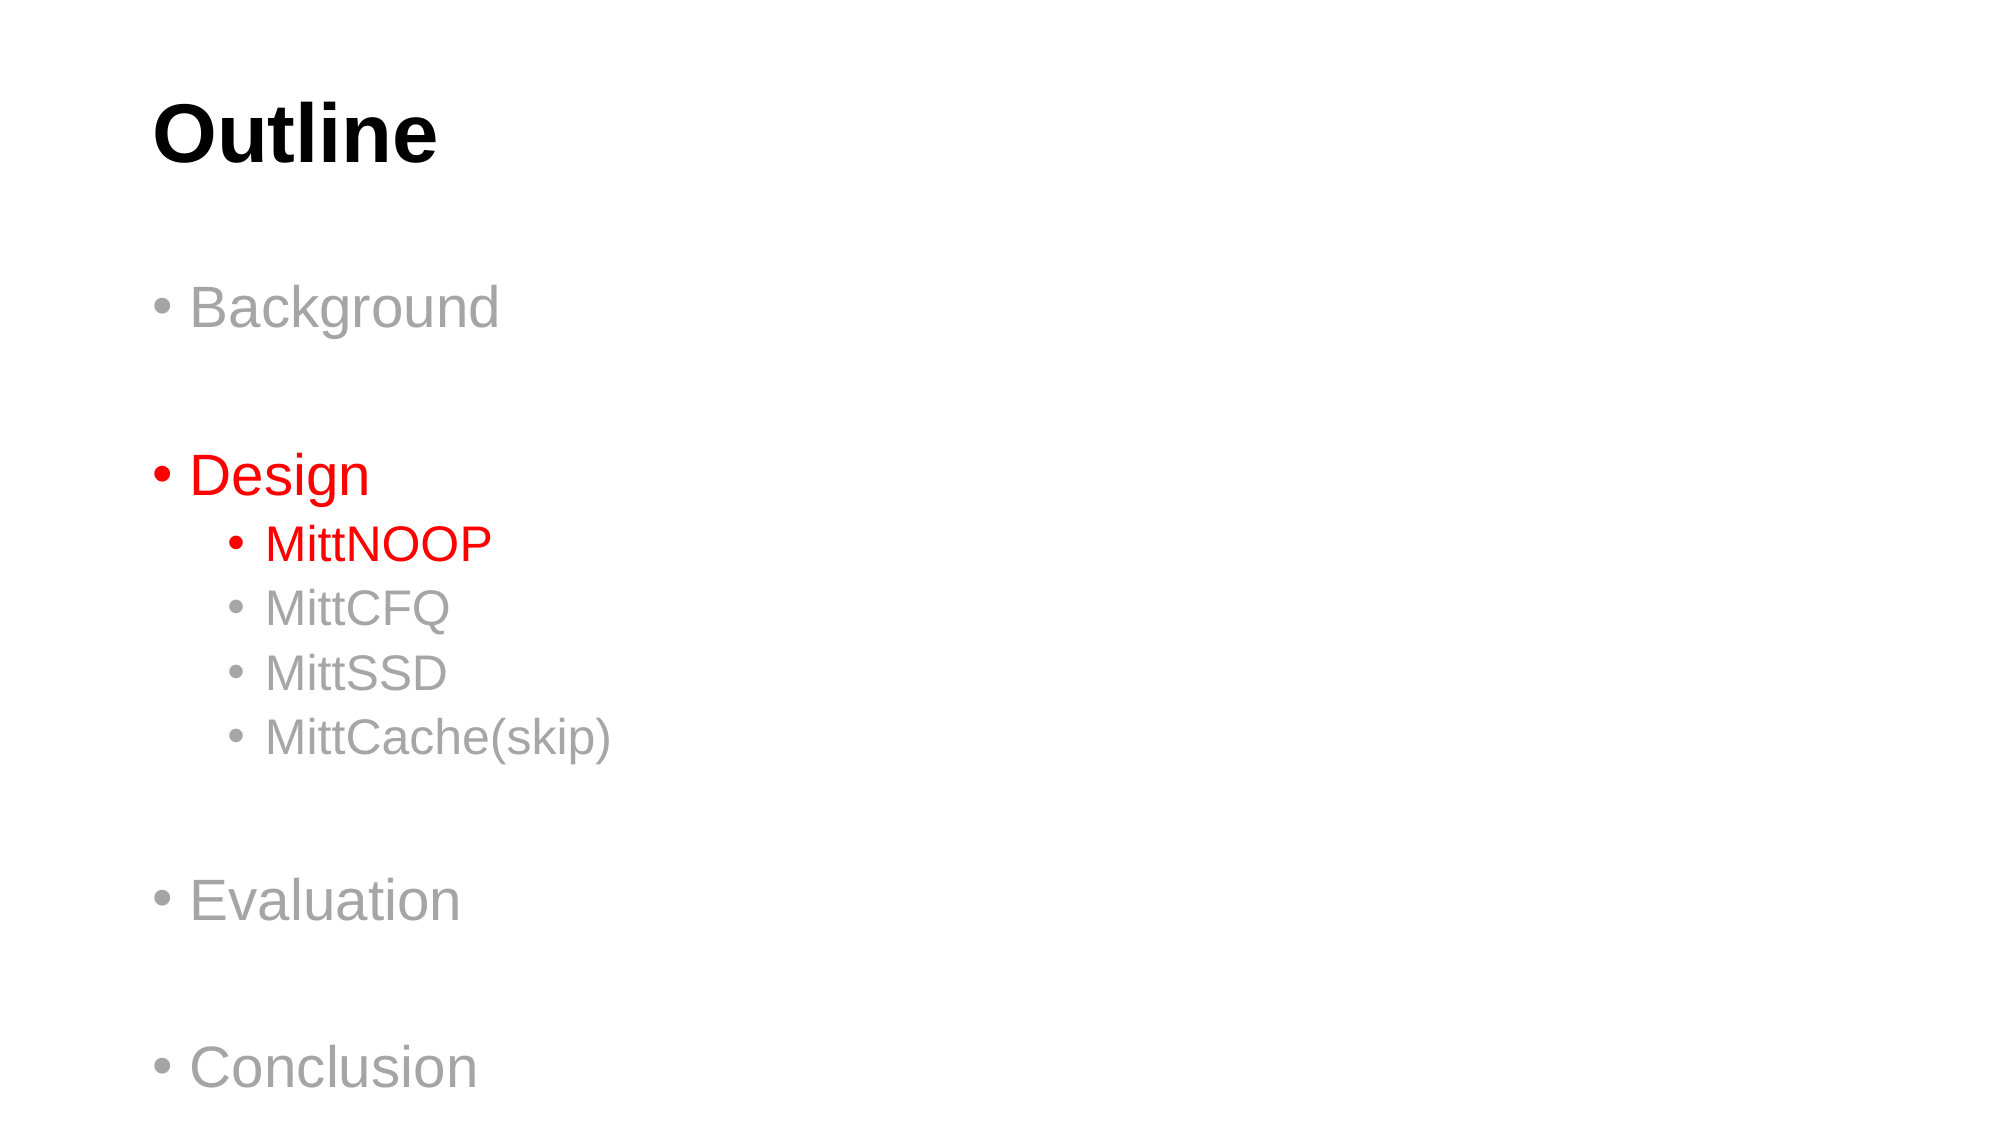

# Outline
Background

Design
MittNOOP
MittCFQ
MittSSD
MittCache(skip)

Evaluation

Conclusion